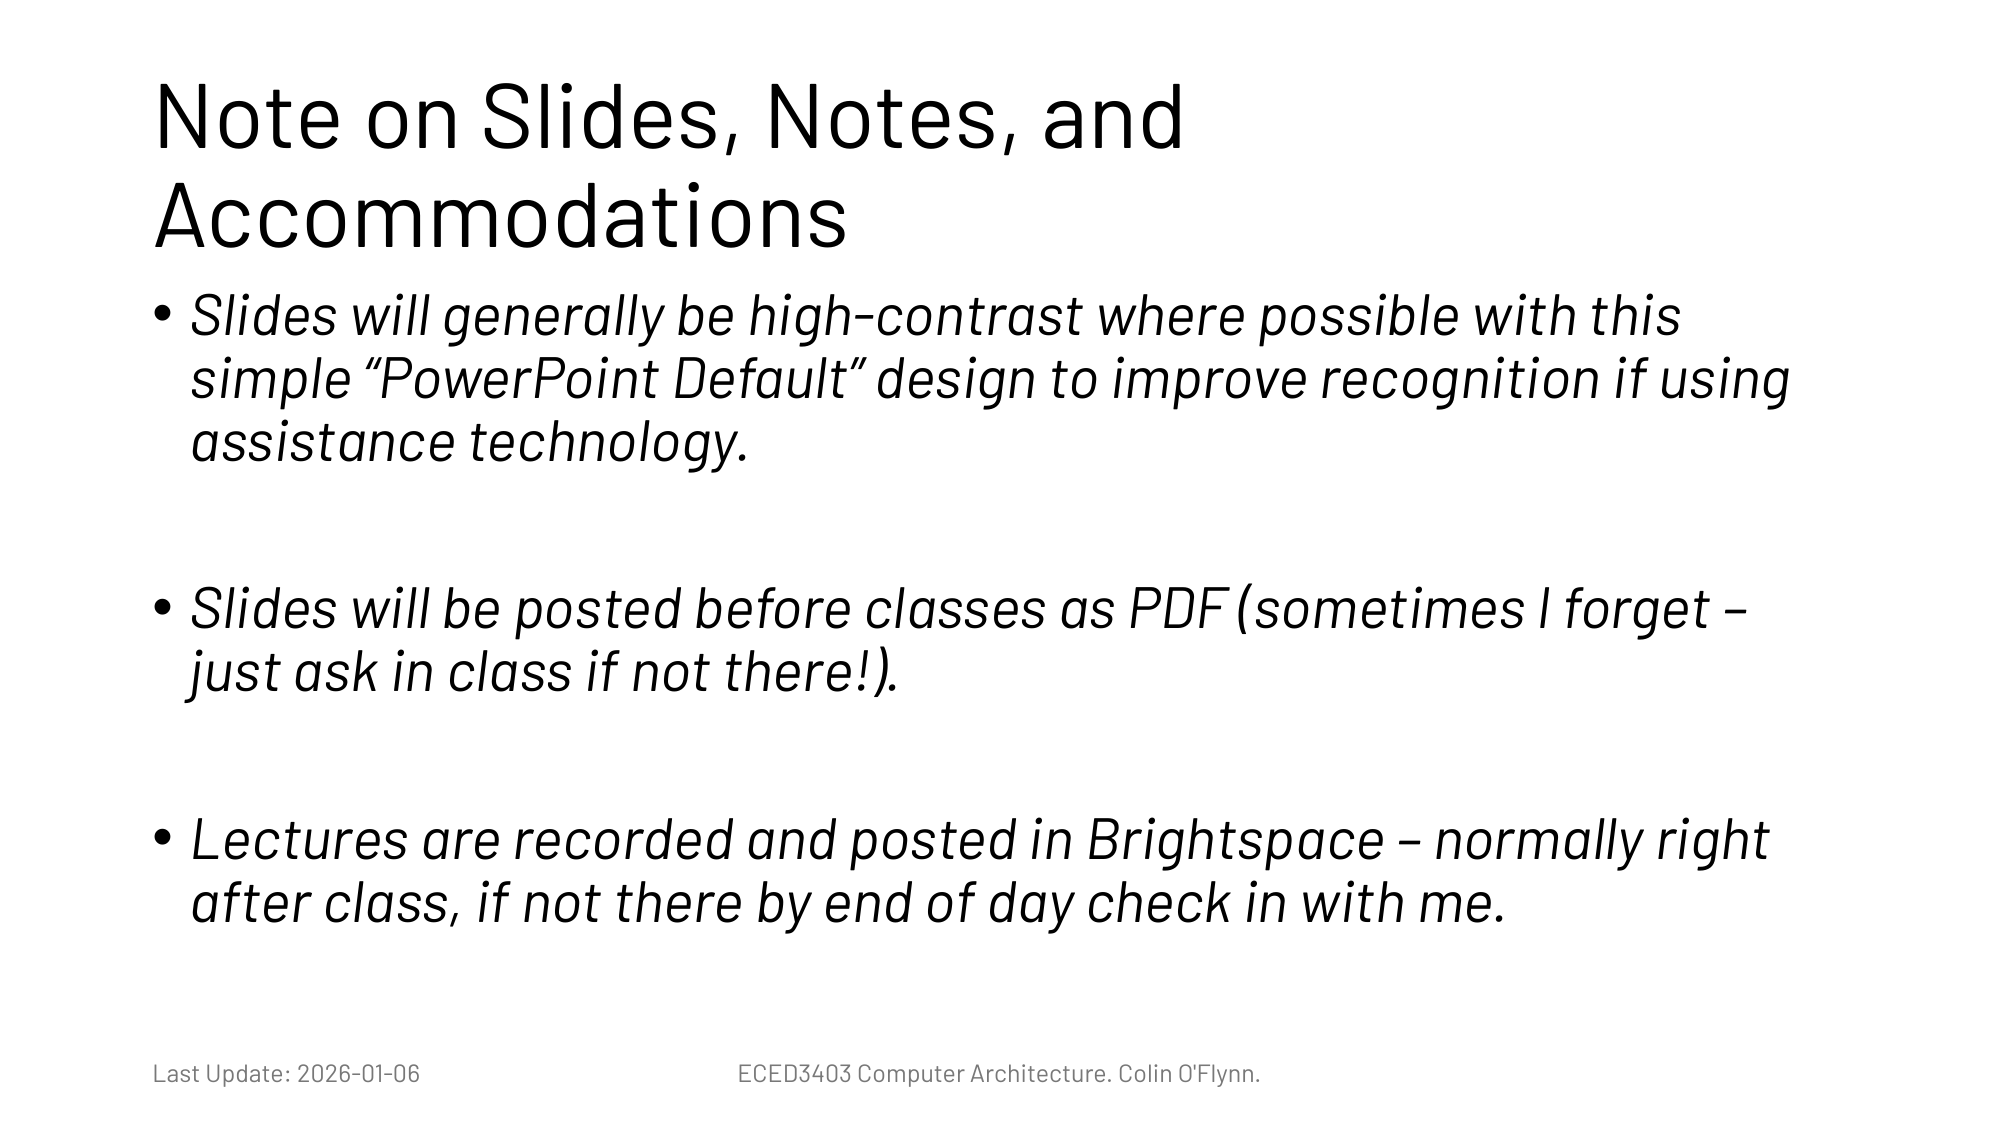

# Note on Slides, Notes, and Accommodations
Slides will generally be high-contrast where possible with this simple “PowerPoint Default” design to improve recognition if using assistance technology.

Slides will be posted before classes as PDF (sometimes I forget – just ask in class if not there!).

Lectures are recorded and posted in Brightspace – normally right after class, if not there by end of day check in with me.
Last Update: 2026-01-06
ECED3403 Computer Architecture. Colin O'Flynn.